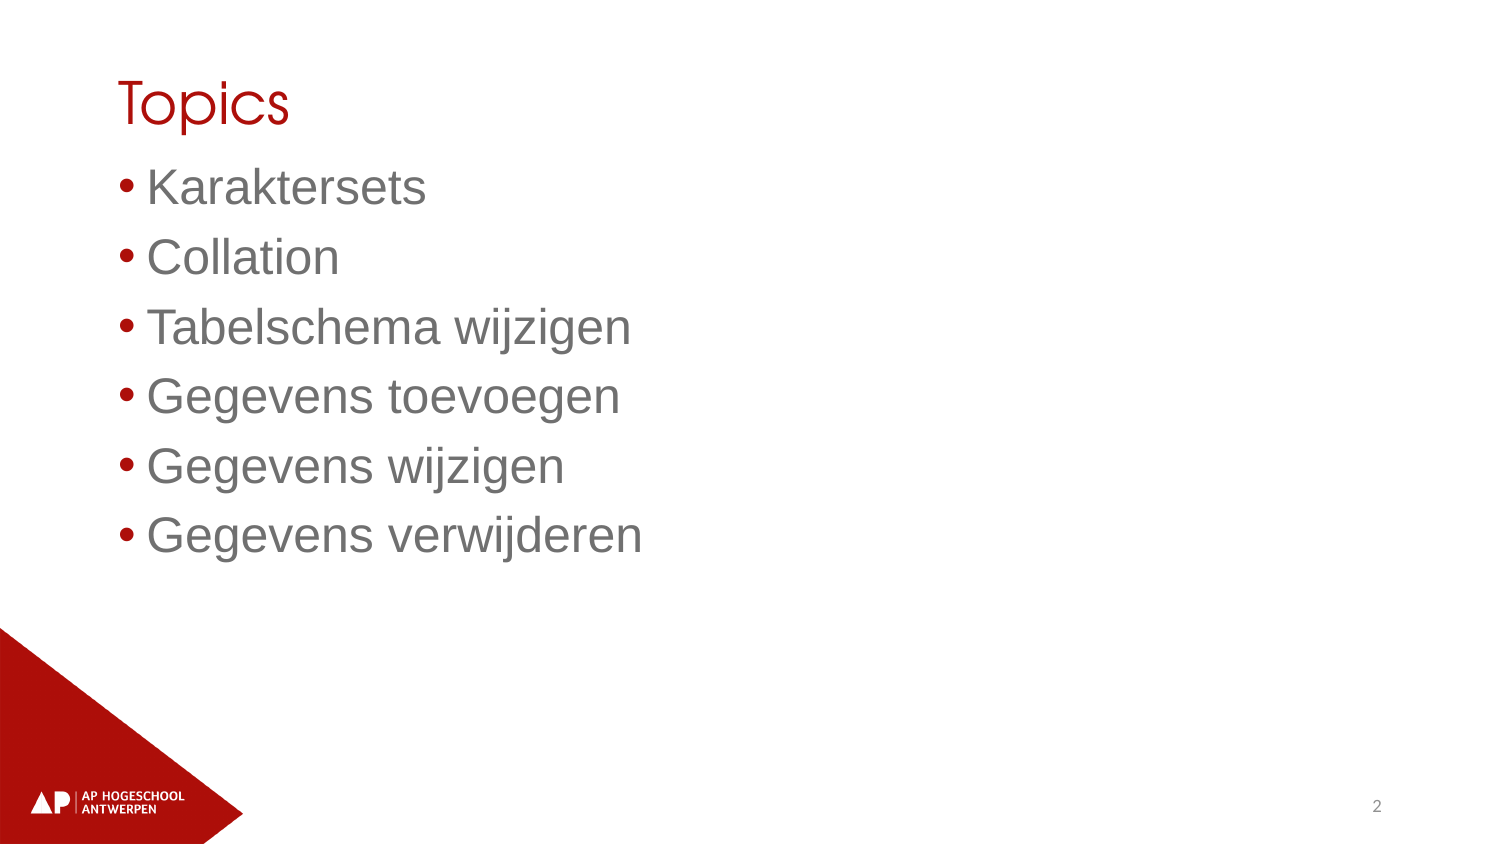

# Topics
Karaktersets
Collation
Tabelschema wijzigen
Gegevens toevoegen
Gegevens wijzigen
Gegevens verwijderen

2